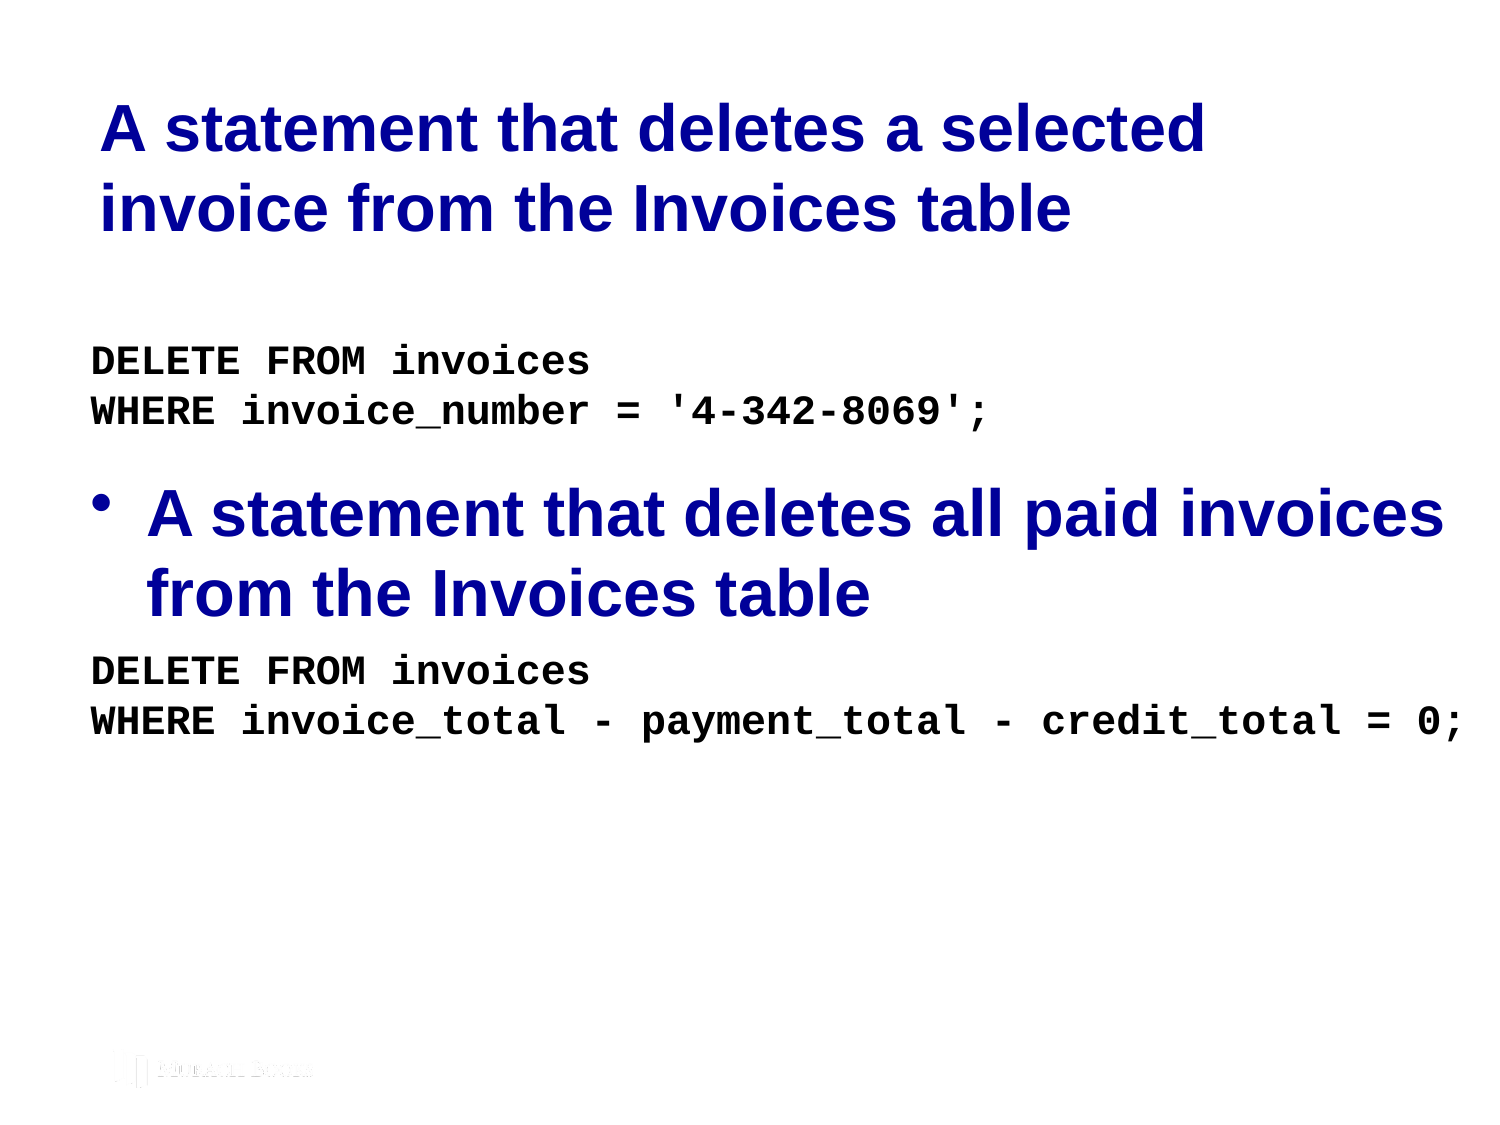

# A statement that deletes a selected invoice from the Invoices table
DELETE FROM invoices
WHERE invoice_number = '4-342-8069';
A statement that deletes all paid invoices from the Invoices table
DELETE FROM invoices
WHERE invoice_total - payment_total - credit_total = 0;

© 2019, Mike Murach & Associates, Inc.
Murach's MySQL 3rd Edition

C1, Slide 36